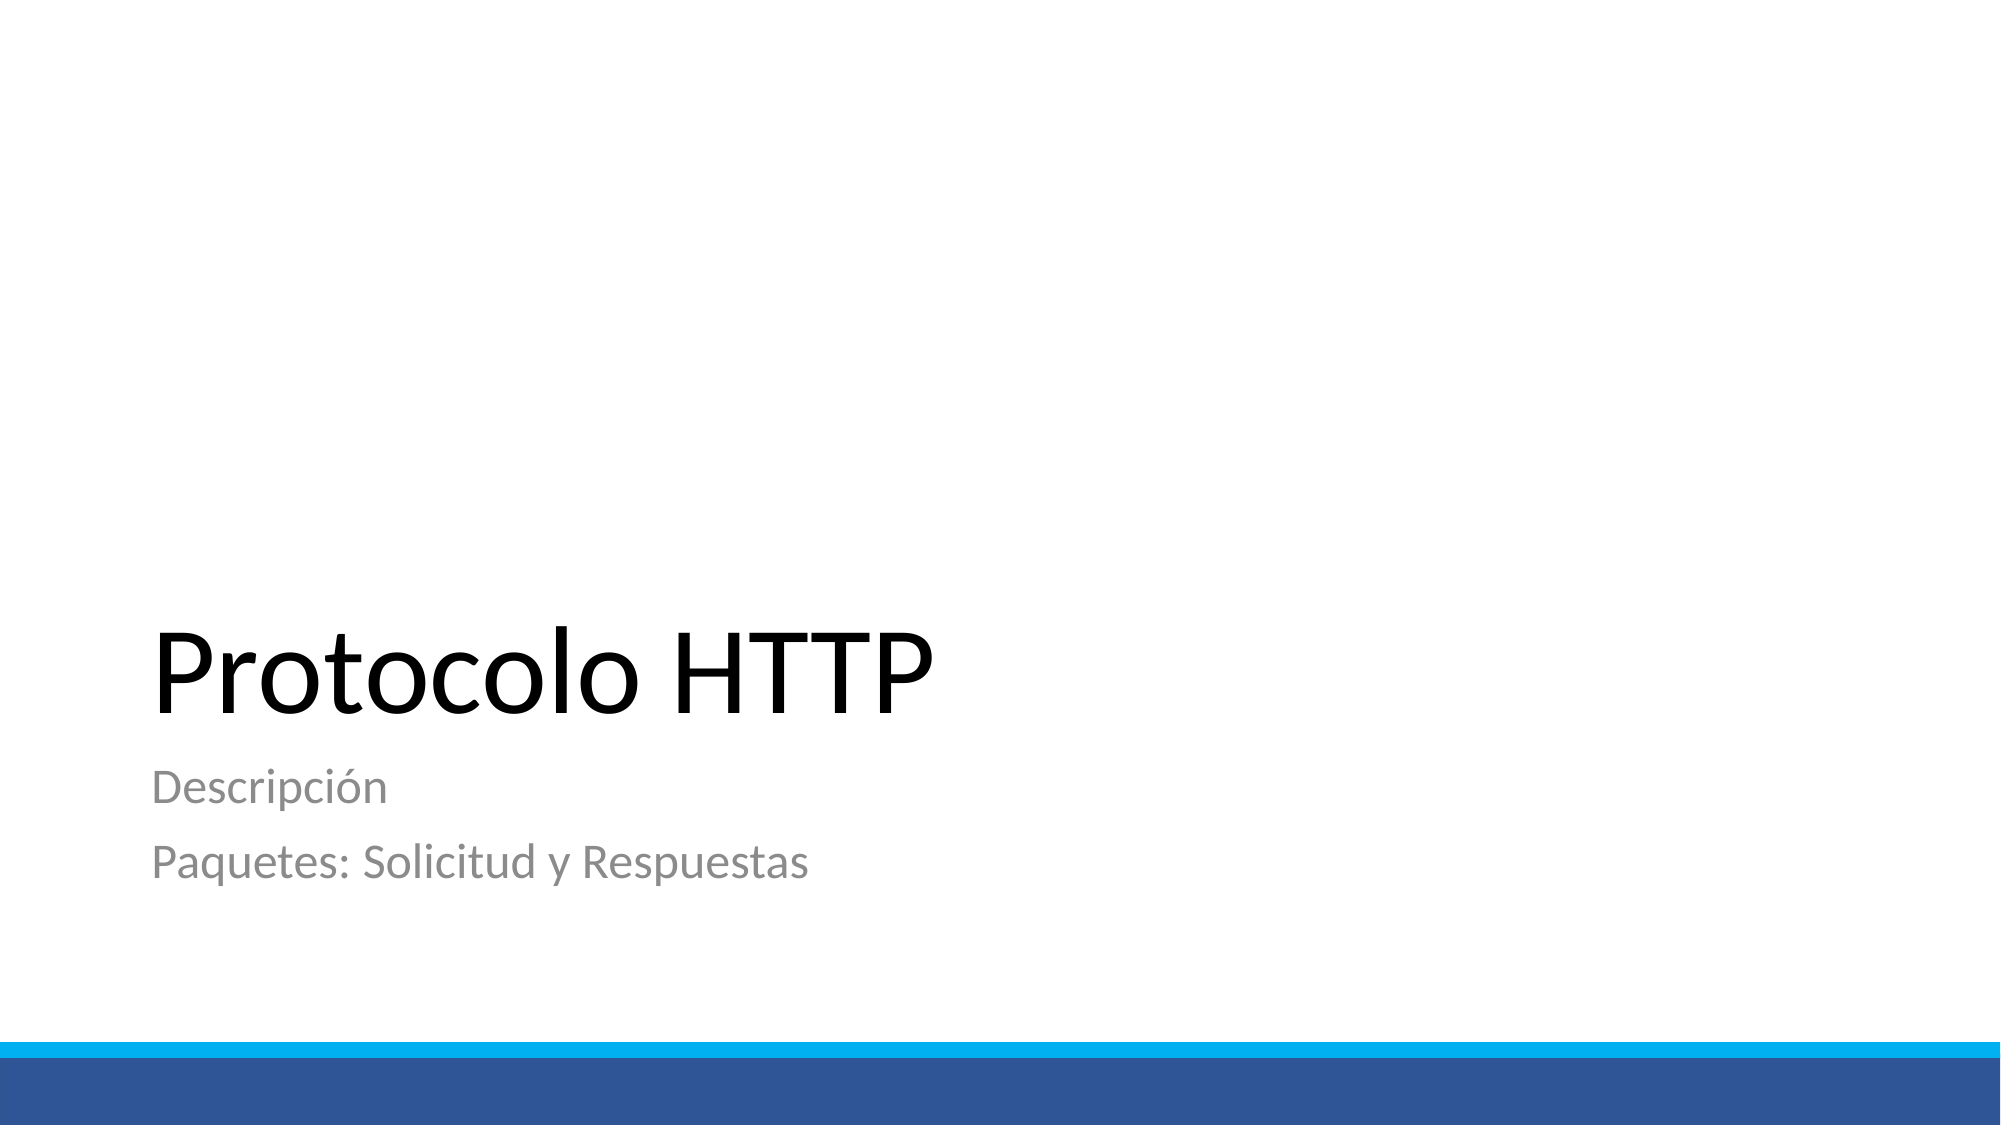

# Protocolo HTTP
Descripción
Paquetes: Solicitud y Respuestas